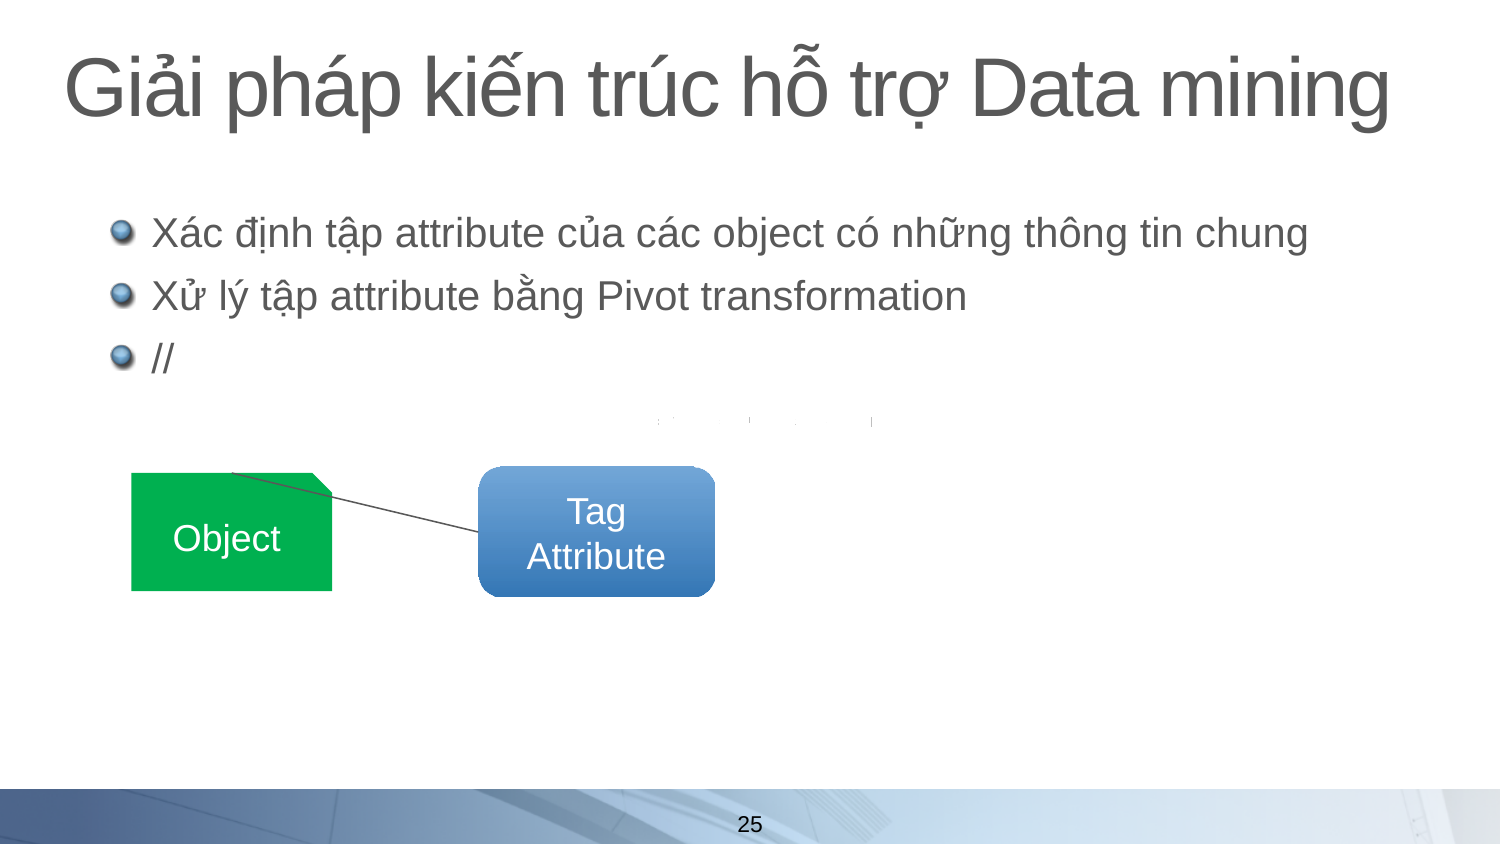

# Giải pháp kiến trúc hỗ trợ Data mining
Xác định tập attribute của các object có những thông tin chung
Xử lý tập attribute bằng Pivot transformation
//
Tag Attribute
Object